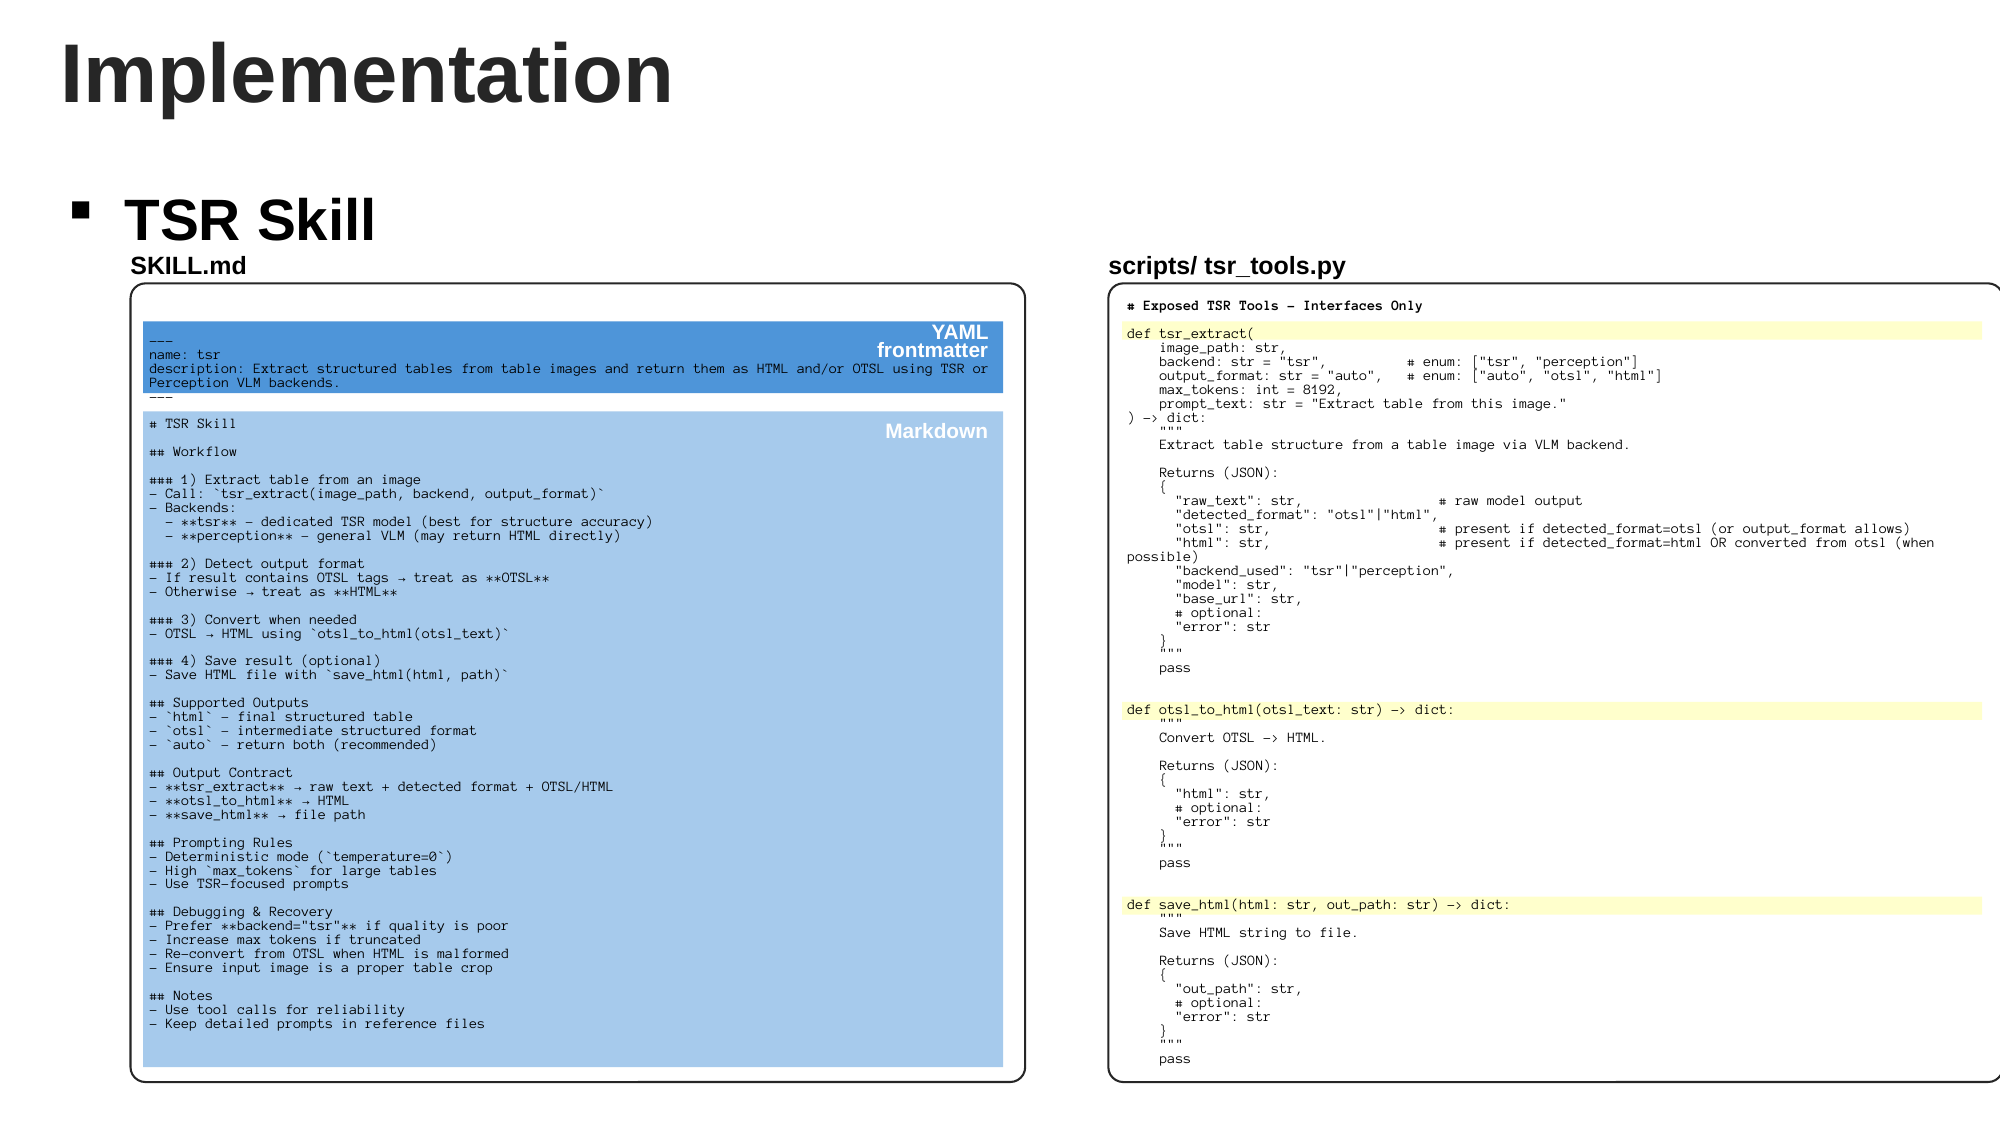

Implementation
TSR Skill

SKILL.md
scripts/ tsr_tools.py
---
name: tsr
description: Extract structured tables from table images and return them as HTML and/or OTSL using TSR or Perception VLM backends.
---

# TSR Skill

## Workflow

### 1) Extract table from an image
- Call: `tsr_extract(image_path, backend, output_format)`
- Backends:
  - **tsr** – dedicated TSR model (best for structure accuracy)
  - **perception** – general VLM (may return HTML directly)

### 2) Detect output format
- If result contains OTSL tags → treat as **OTSL**
- Otherwise → treat as **HTML**

### 3) Convert when needed
- OTSL → HTML using `otsl_to_html(otsl_text)`

### 4) Save result (optional)
- Save HTML file with `save_html(html, path)`

## Supported Outputs
- `html` – final structured table
- `otsl` – intermediate structured format
- `auto` – return both (recommended)

## Output Contract
- **tsr_extract** → raw text + detected format + OTSL/HTML
- **otsl_to_html** → HTML
- **save_html** → file path

## Prompting Rules
- Deterministic mode (`temperature=0`)
- High `max_tokens` for large tables
- Use TSR-focused prompts

## Debugging & Recovery
- Prefer **backend="tsr"** if quality is poor
- Increase max tokens if truncated
- Re-convert from OTSL when HTML is malformed
- Ensure input image is a proper table crop

## Notes
- Use tool calls for reliability
- Keep detailed prompts in reference files
# Exposed TSR Tools – Interfaces Only

def tsr_extract(
    image_path: str,
    backend: str = "tsr",          # enum: ["tsr", "perception"]
    output_format: str = "auto",   # enum: ["auto", "otsl", "html"]
    max_tokens: int = 8192,
    prompt_text: str = "Extract table from this image."
) -> dict:
    """
    Extract table structure from a table image via VLM backend.

    Returns (JSON):
    {
      "raw_text": str,                 # raw model output
      "detected_format": "otsl"|"html",
      "otsl": str,                     # present if detected_format=otsl (or output_format allows)
      "html": str,                     # present if detected_format=html OR converted from otsl (when possible)
      "backend_used": "tsr"|"perception",
      "model": str,
      "base_url": str,
      # optional:
      "error": str
    }
    """
    pass

def otsl_to_html(otsl_text: str) -> dict:
    """
    Convert OTSL -> HTML.

    Returns (JSON):
    {
      "html": str,
      # optional:
      "error": str
    }
    """
    pass

def save_html(html: str, out_path: str) -> dict:
    """
    Save HTML string to file.

    Returns (JSON):
    {
      "out_path": str,
      # optional:
      "error": str
    }
    """
    pass

YAML frontmatter

Markdown